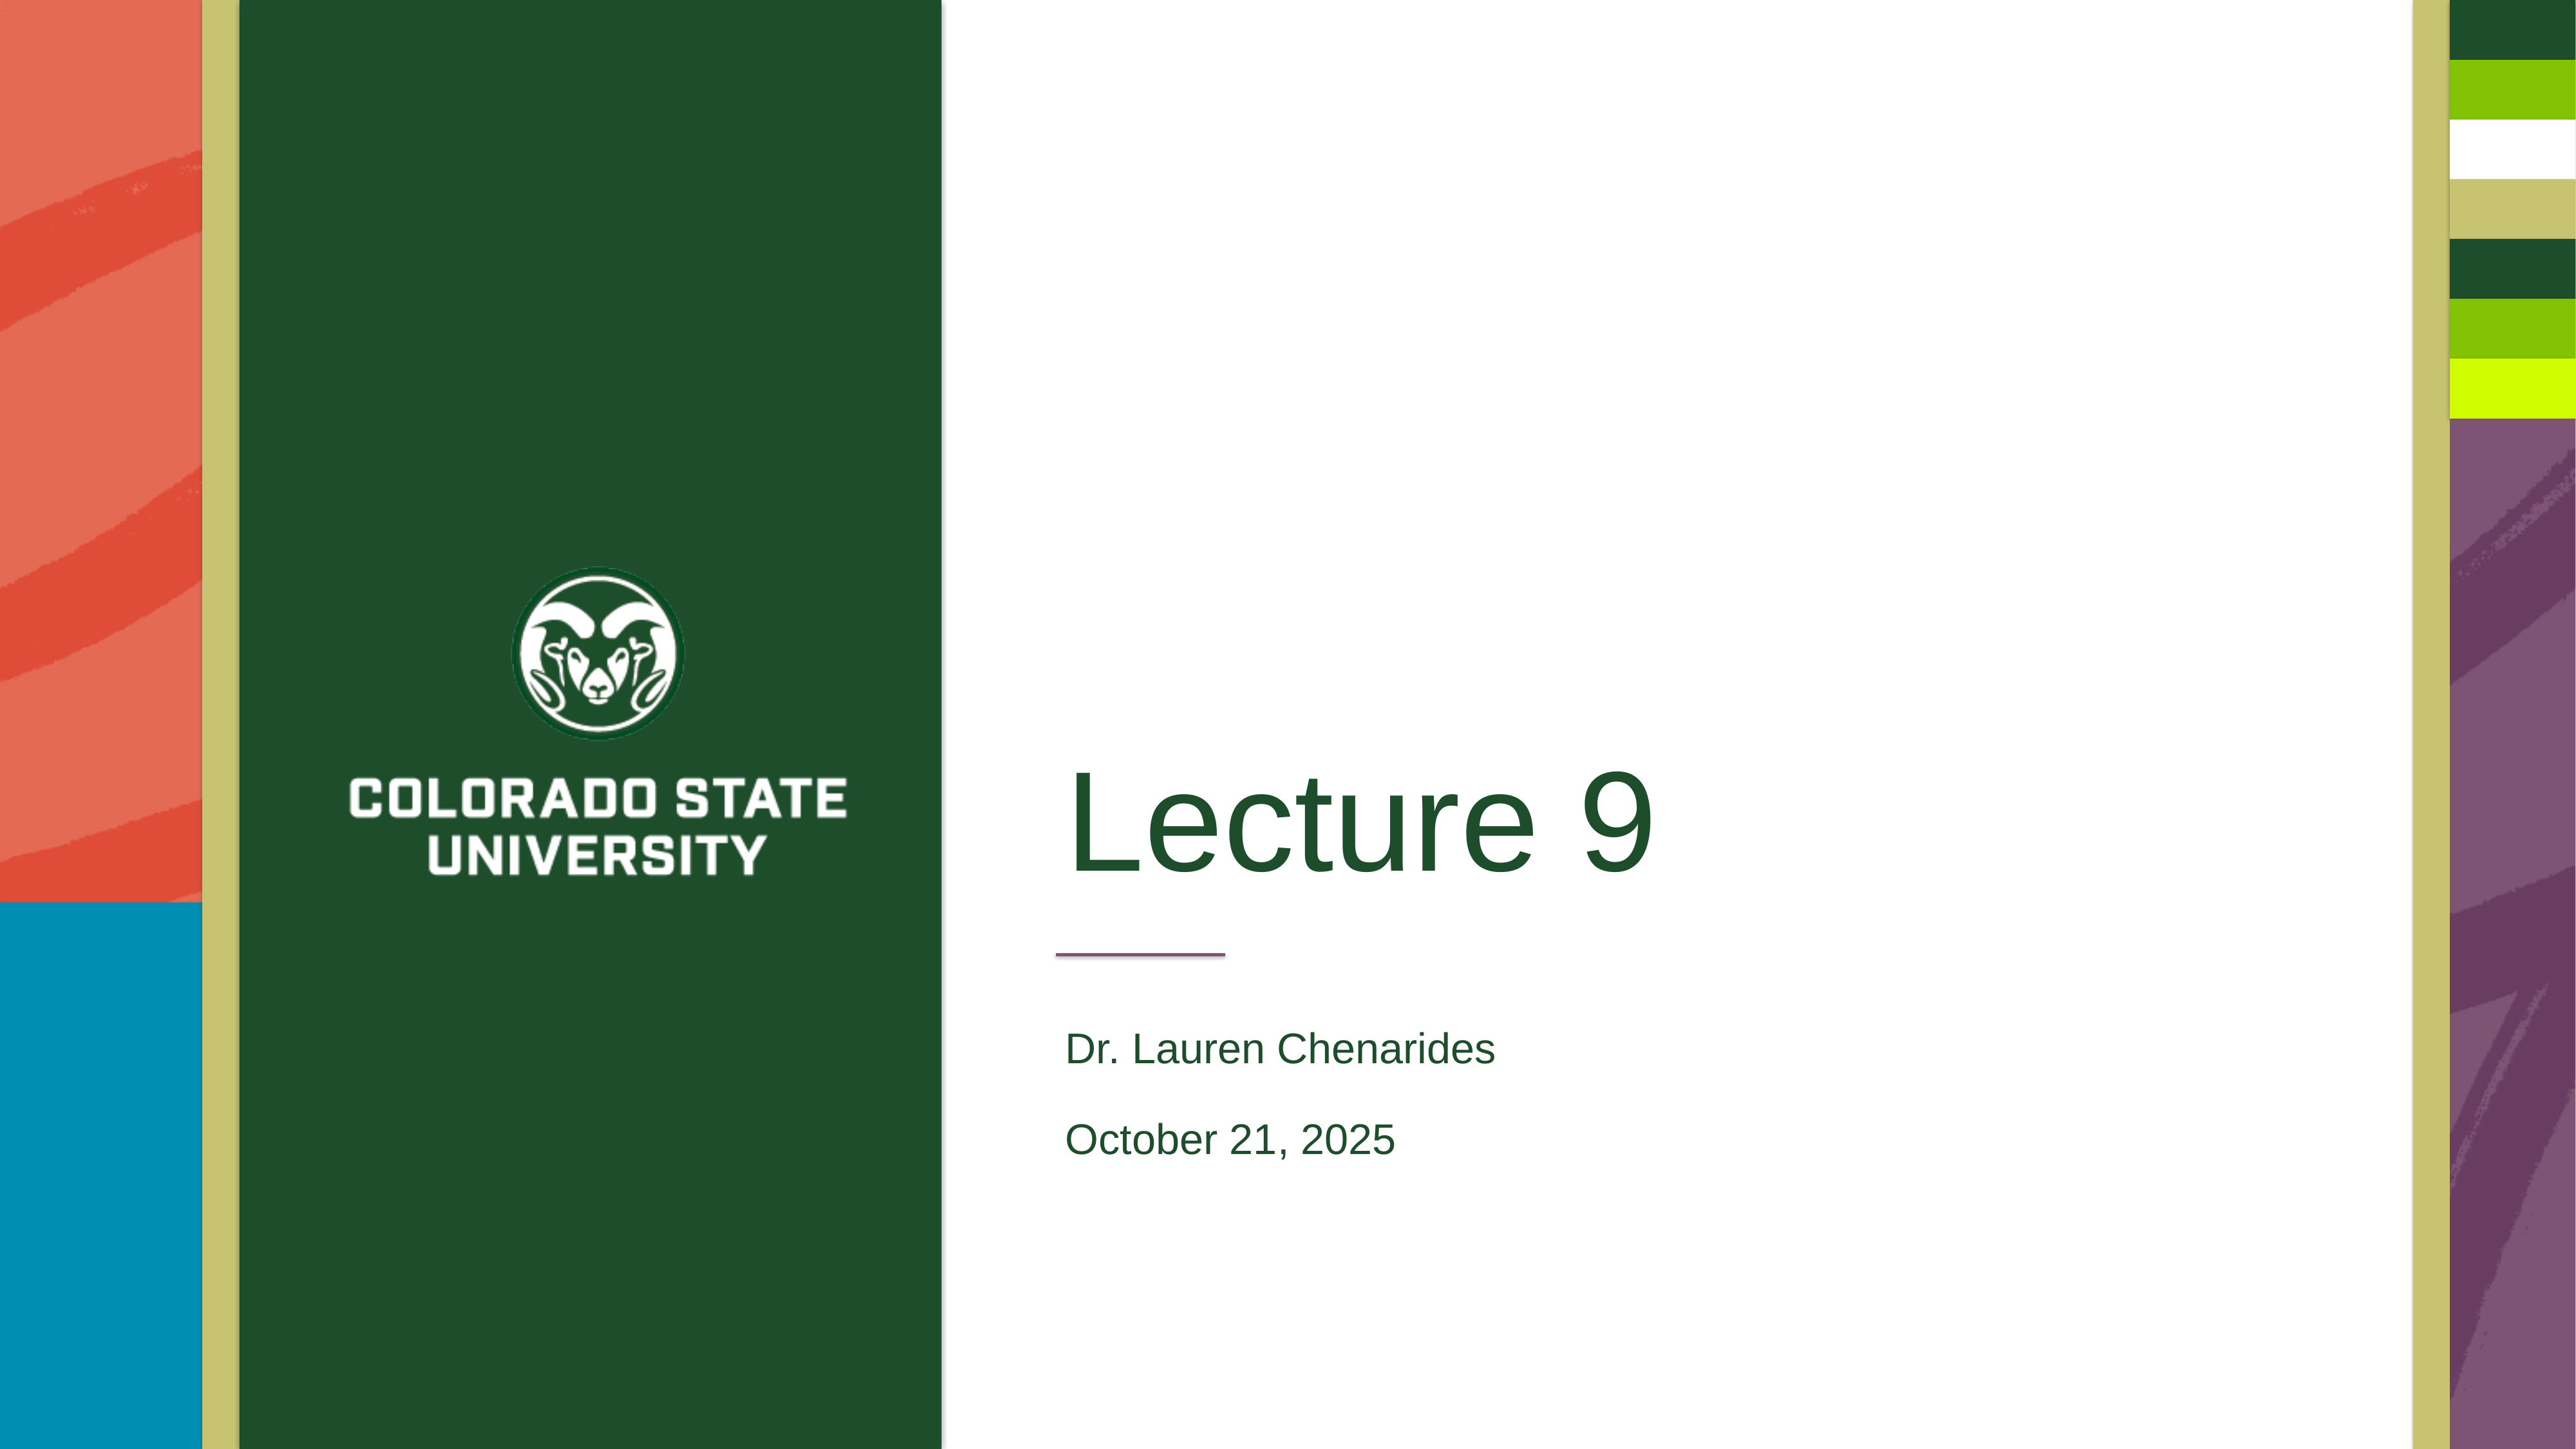

# Lecture 9
Dr. Lauren Chenarides
October 21, 2025